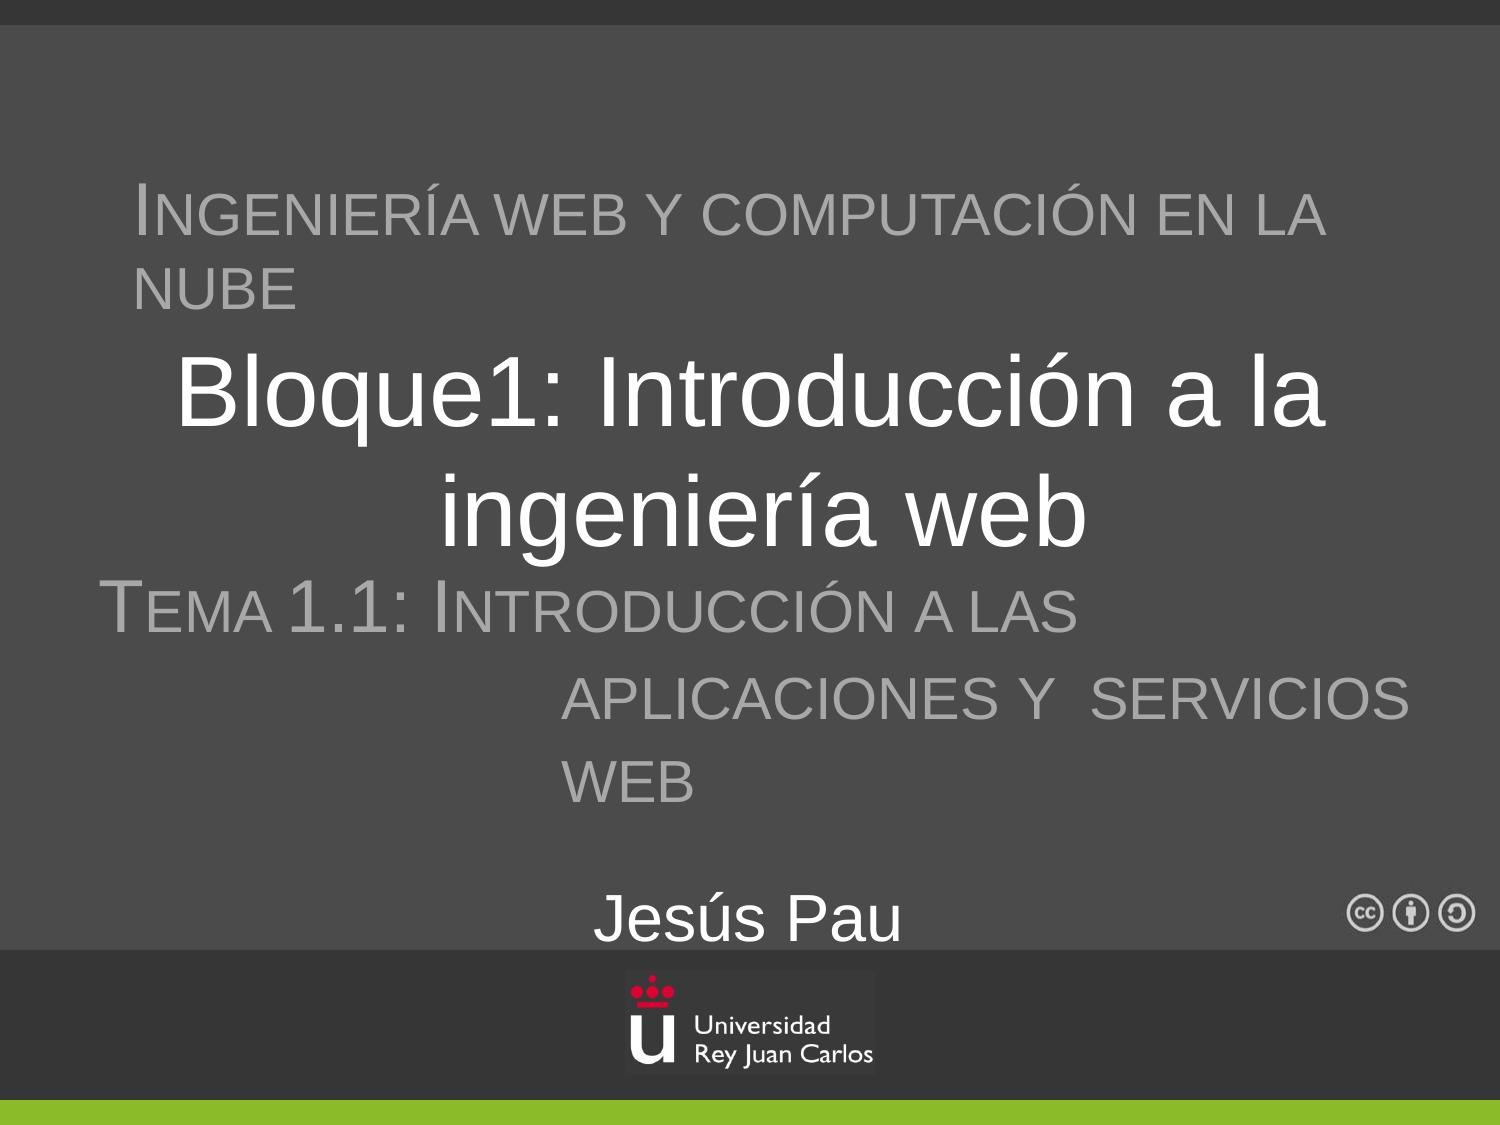

# INGENIERÍA WEB Y COMPUTACIÓN EN LA NUBE
Bloque1: Introducción a la  ingeniería web
TEMA 1.1: INTRODUCCIÓN A LAS APLICACIONES Y  SERVICIOS WEB

Jesús Pau